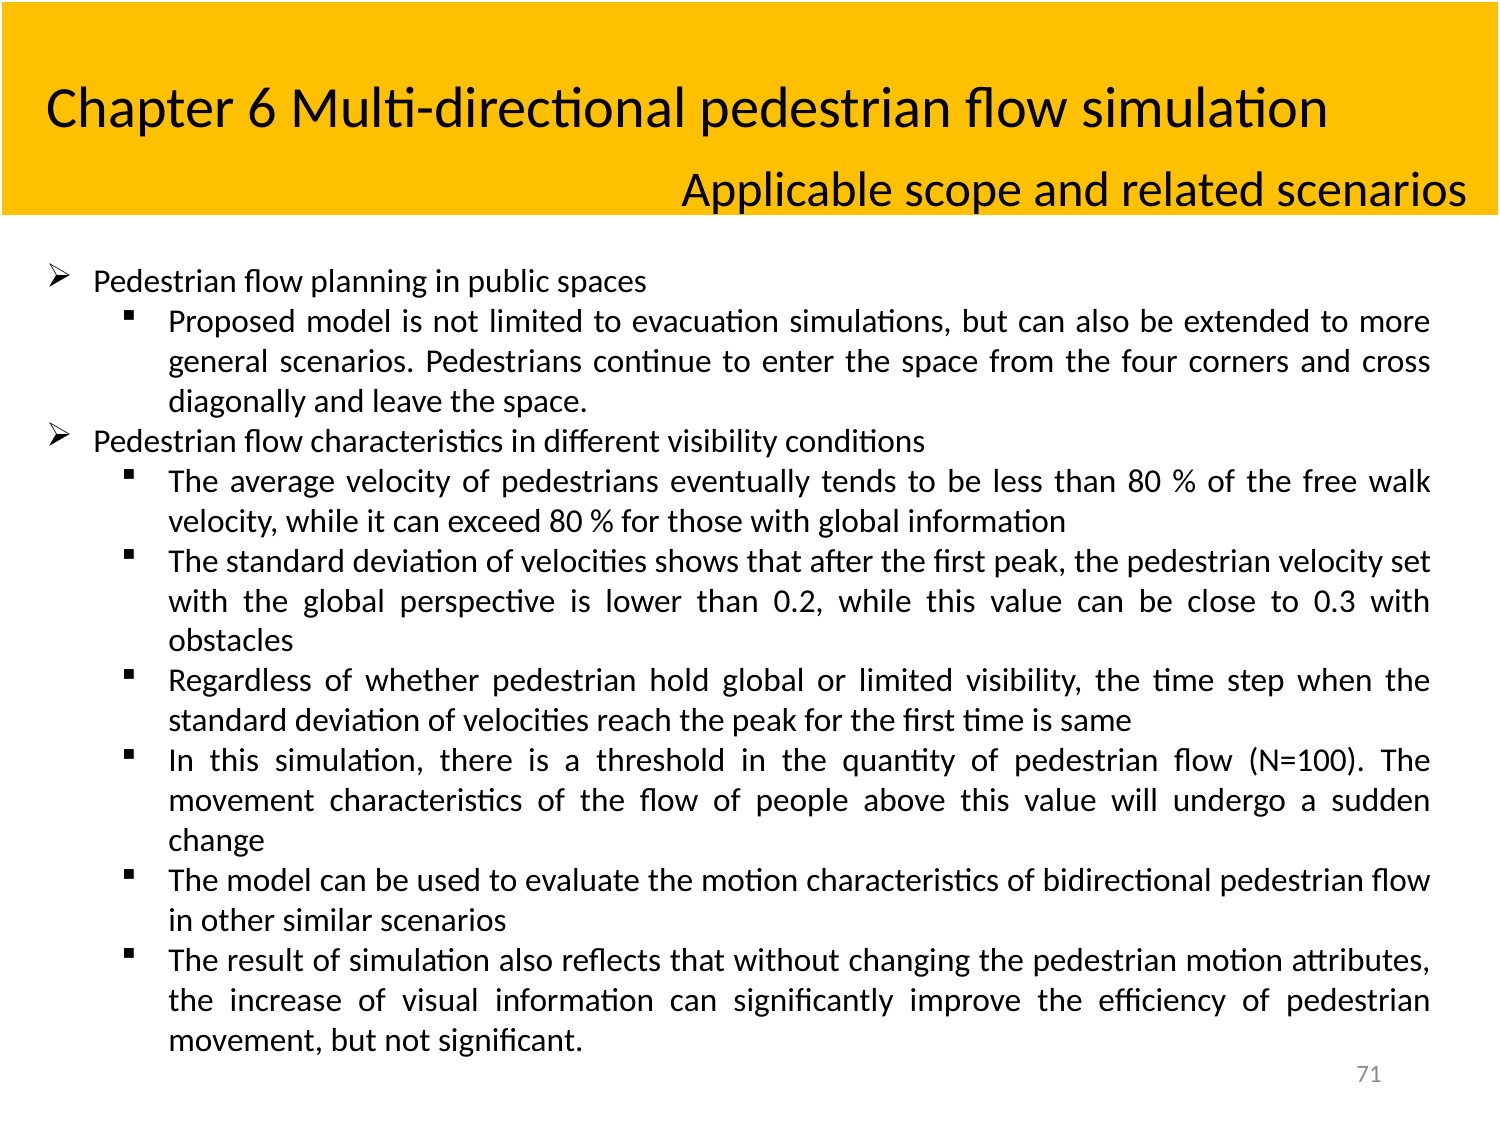

# Chapter 6 Multi-directional pedestrian flow simulation
Applicable scope and related scenarios
Pedestrian flow planning in public spaces
Proposed model is not limited to evacuation simulations, but can also be extended to more general scenarios. Pedestrians continue to enter the space from the four corners and cross diagonally and leave the space.
Pedestrian flow characteristics in different visibility conditions
The average velocity of pedestrians eventually tends to be less than 80 % of the free walk velocity, while it can exceed 80 % for those with global information
The standard deviation of velocities shows that after the first peak, the pedestrian velocity set with the global perspective is lower than 0.2, while this value can be close to 0.3 with obstacles
Regardless of whether pedestrian hold global or limited visibility, the time step when the standard deviation of velocities reach the peak for the first time is same
In this simulation, there is a threshold in the quantity of pedestrian flow (N=100). The movement characteristics of the flow of people above this value will undergo a sudden change
The model can be used to evaluate the motion characteristics of bidirectional pedestrian flow in other similar scenarios
The result of simulation also reflects that without changing the pedestrian motion attributes, the increase of visual information can significantly improve the efficiency of pedestrian movement, but not significant.

71